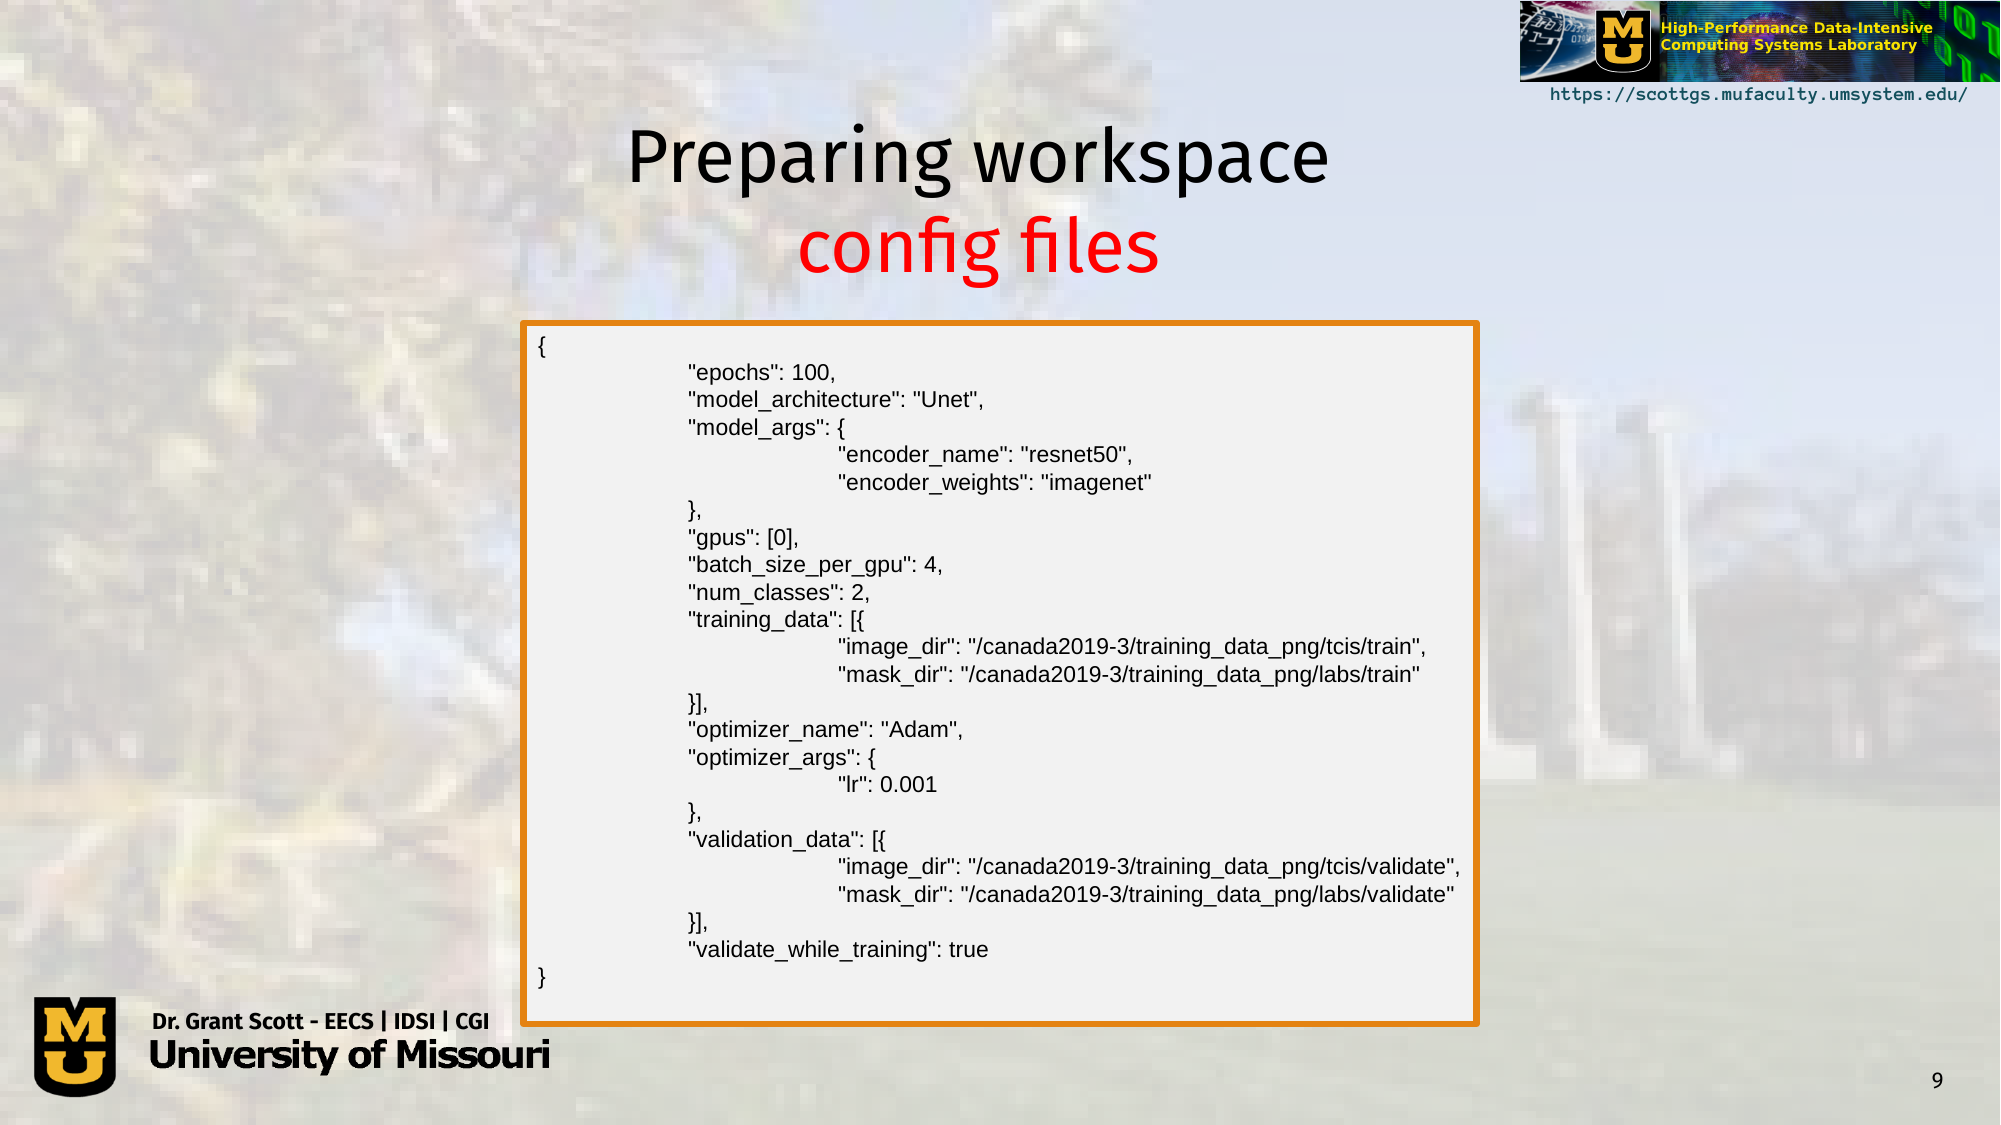

# Preparing workspace config files
{
	"epochs": 100,
	"model_architecture": "Unet",
	"model_args": {
		"encoder_name": "resnet50",
		"encoder_weights": "imagenet"
	},
	"gpus": [0],
	"batch_size_per_gpu": 4,
	"num_classes": 2,
	"training_data": [{
		"image_dir": "/canada2019-3/training_data_png/tcis/train",
		"mask_dir": "/canada2019-3/training_data_png/labs/train"
	}],
	"optimizer_name": "Adam",
	"optimizer_args": {
		"lr": 0.001
	},
	"validation_data": [{
		"image_dir": "/canada2019-3/training_data_png/tcis/validate",
		"mask_dir": "/canada2019-3/training_data_png/labs/validate"
	}],
	"validate_while_training": true
}

Dr. Grant Scott - EECS | IDSI | CGI
9